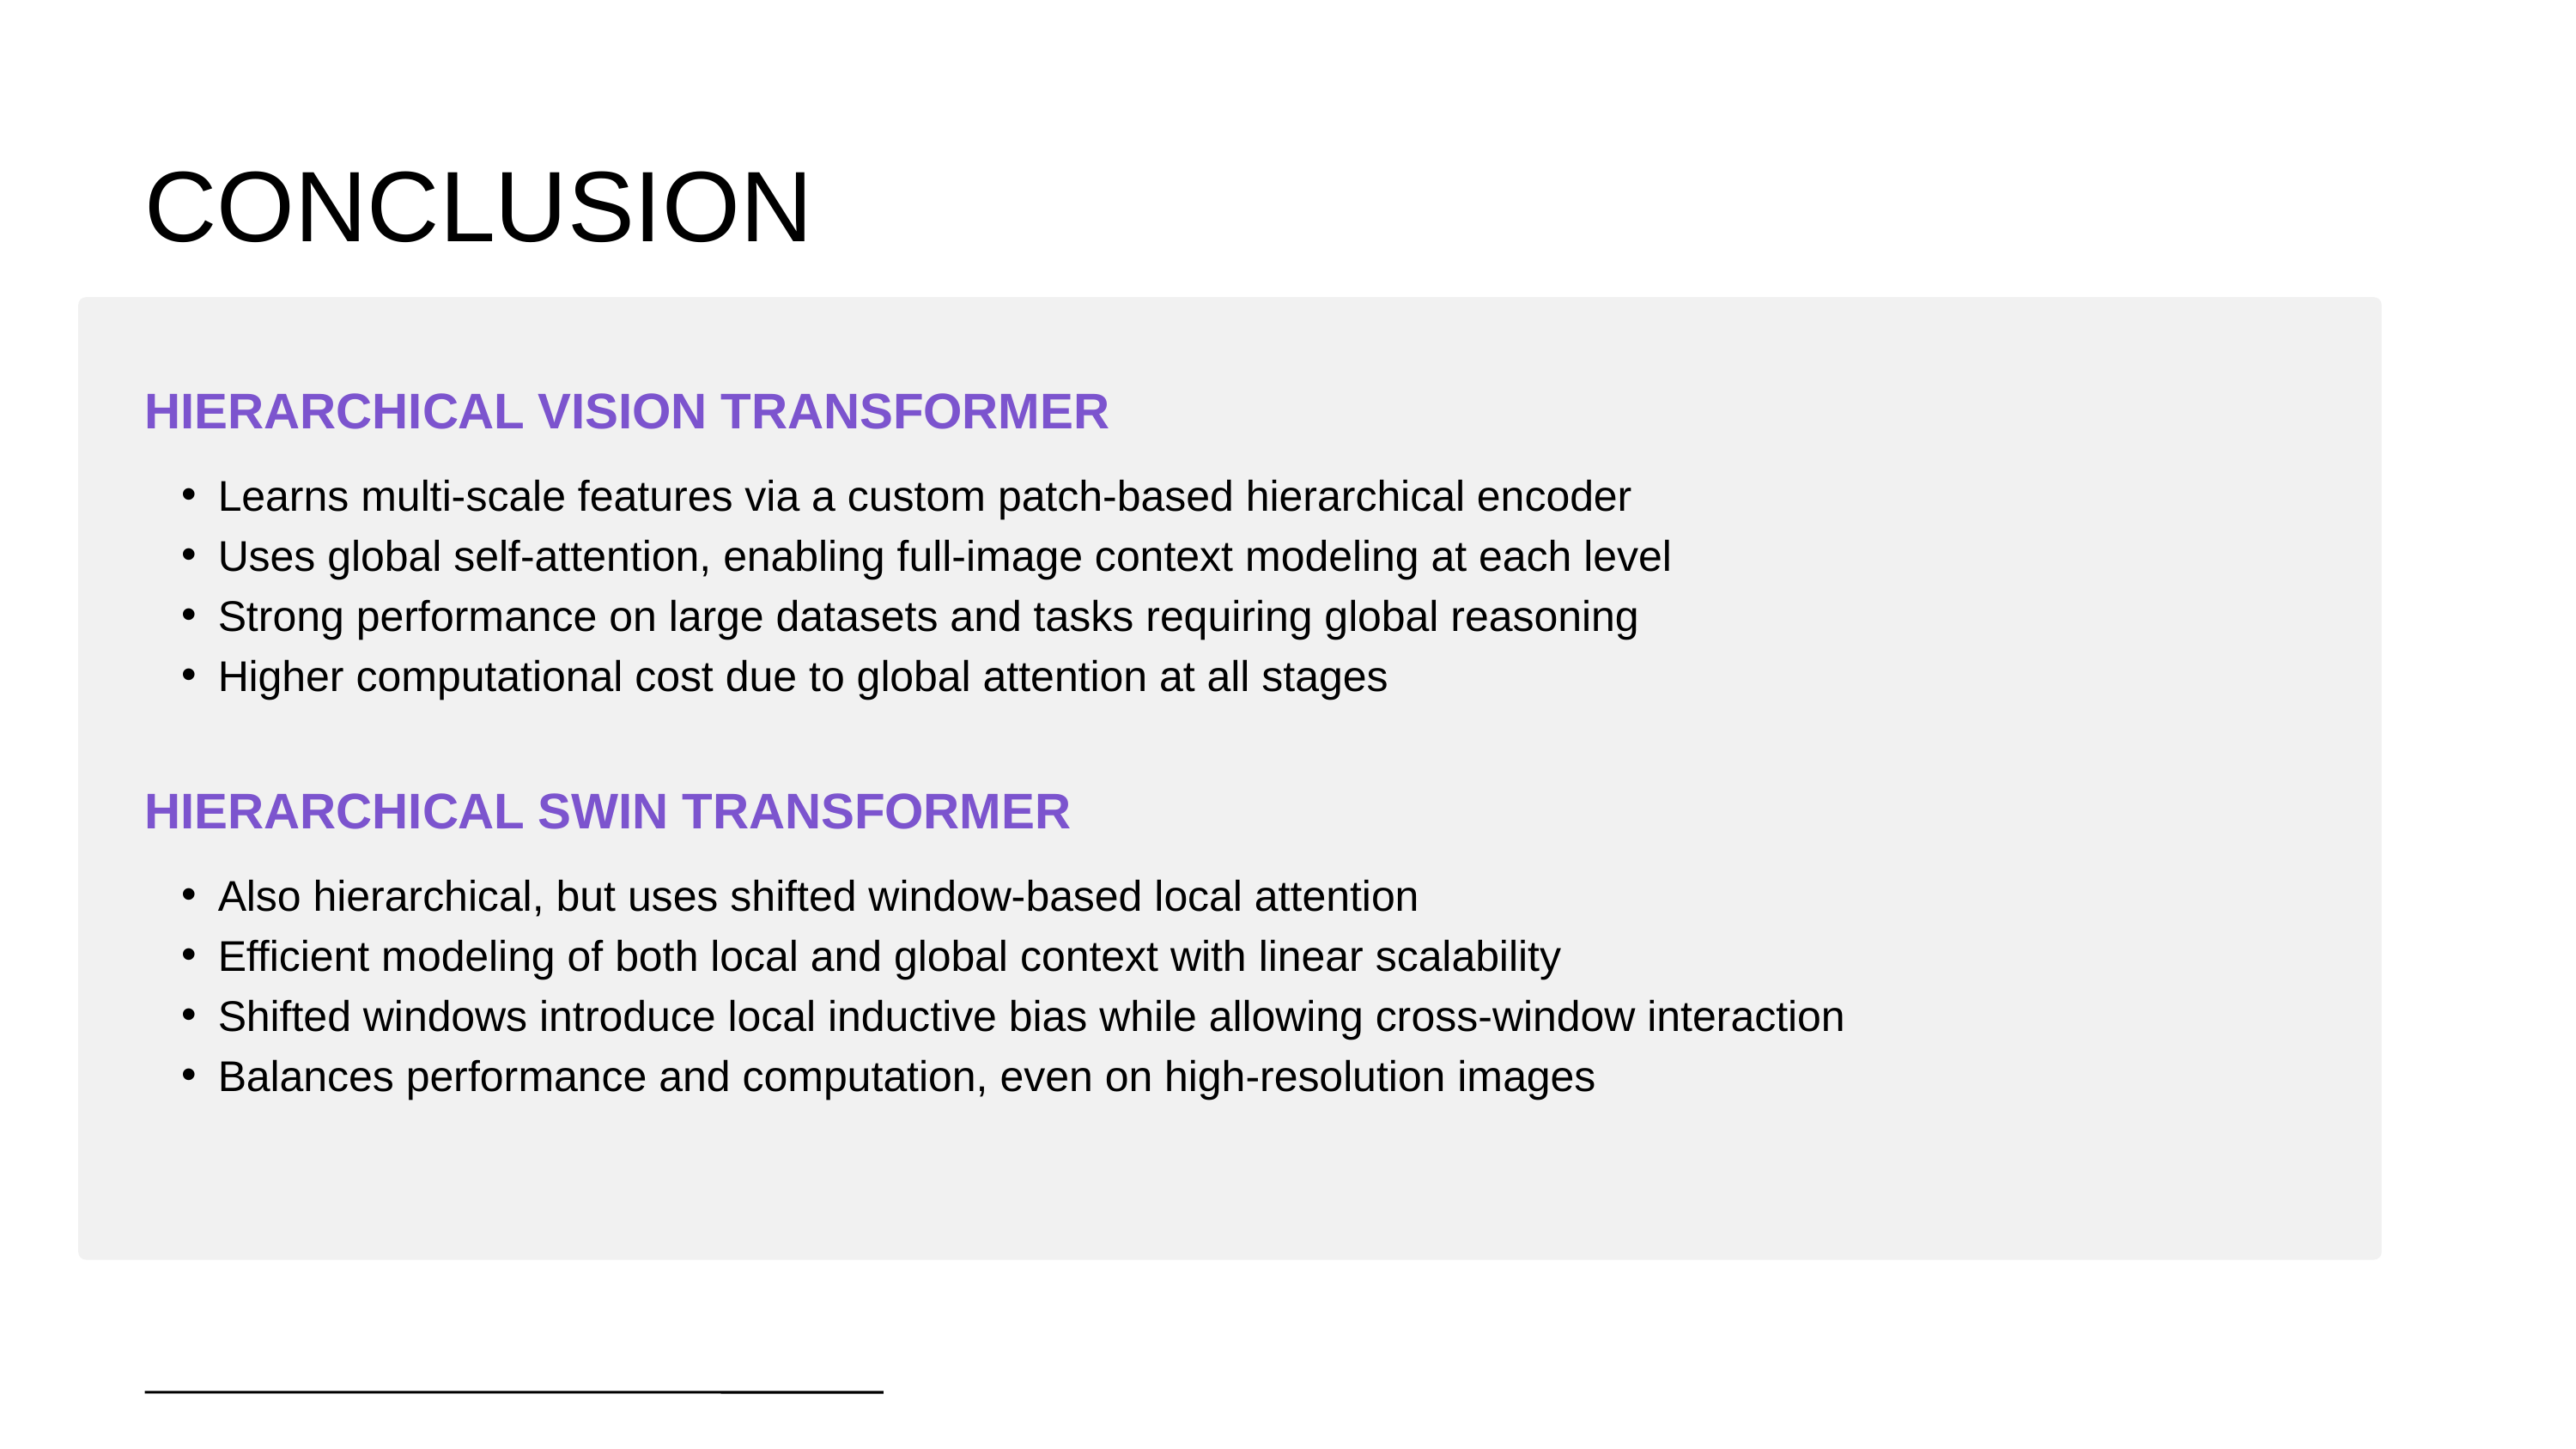

CONCLUSION

HIERARCHICAL VISION TRANSFORMER
Learns multi-scale features via a custom patch-based hierarchical encoder
Uses global self-attention, enabling full-image context modeling at each level
Strong performance on large datasets and tasks requiring global reasoning
Higher computational cost due to global attention at all stages

HIERARCHICAL SWIN TRANSFORMER
Also hierarchical, but uses shifted window-based local attention
Efficient modeling of both local and global context with linear scalability
Shifted windows introduce local inductive bias while allowing cross-window interaction
Balances performance and computation, even on high-resolution images